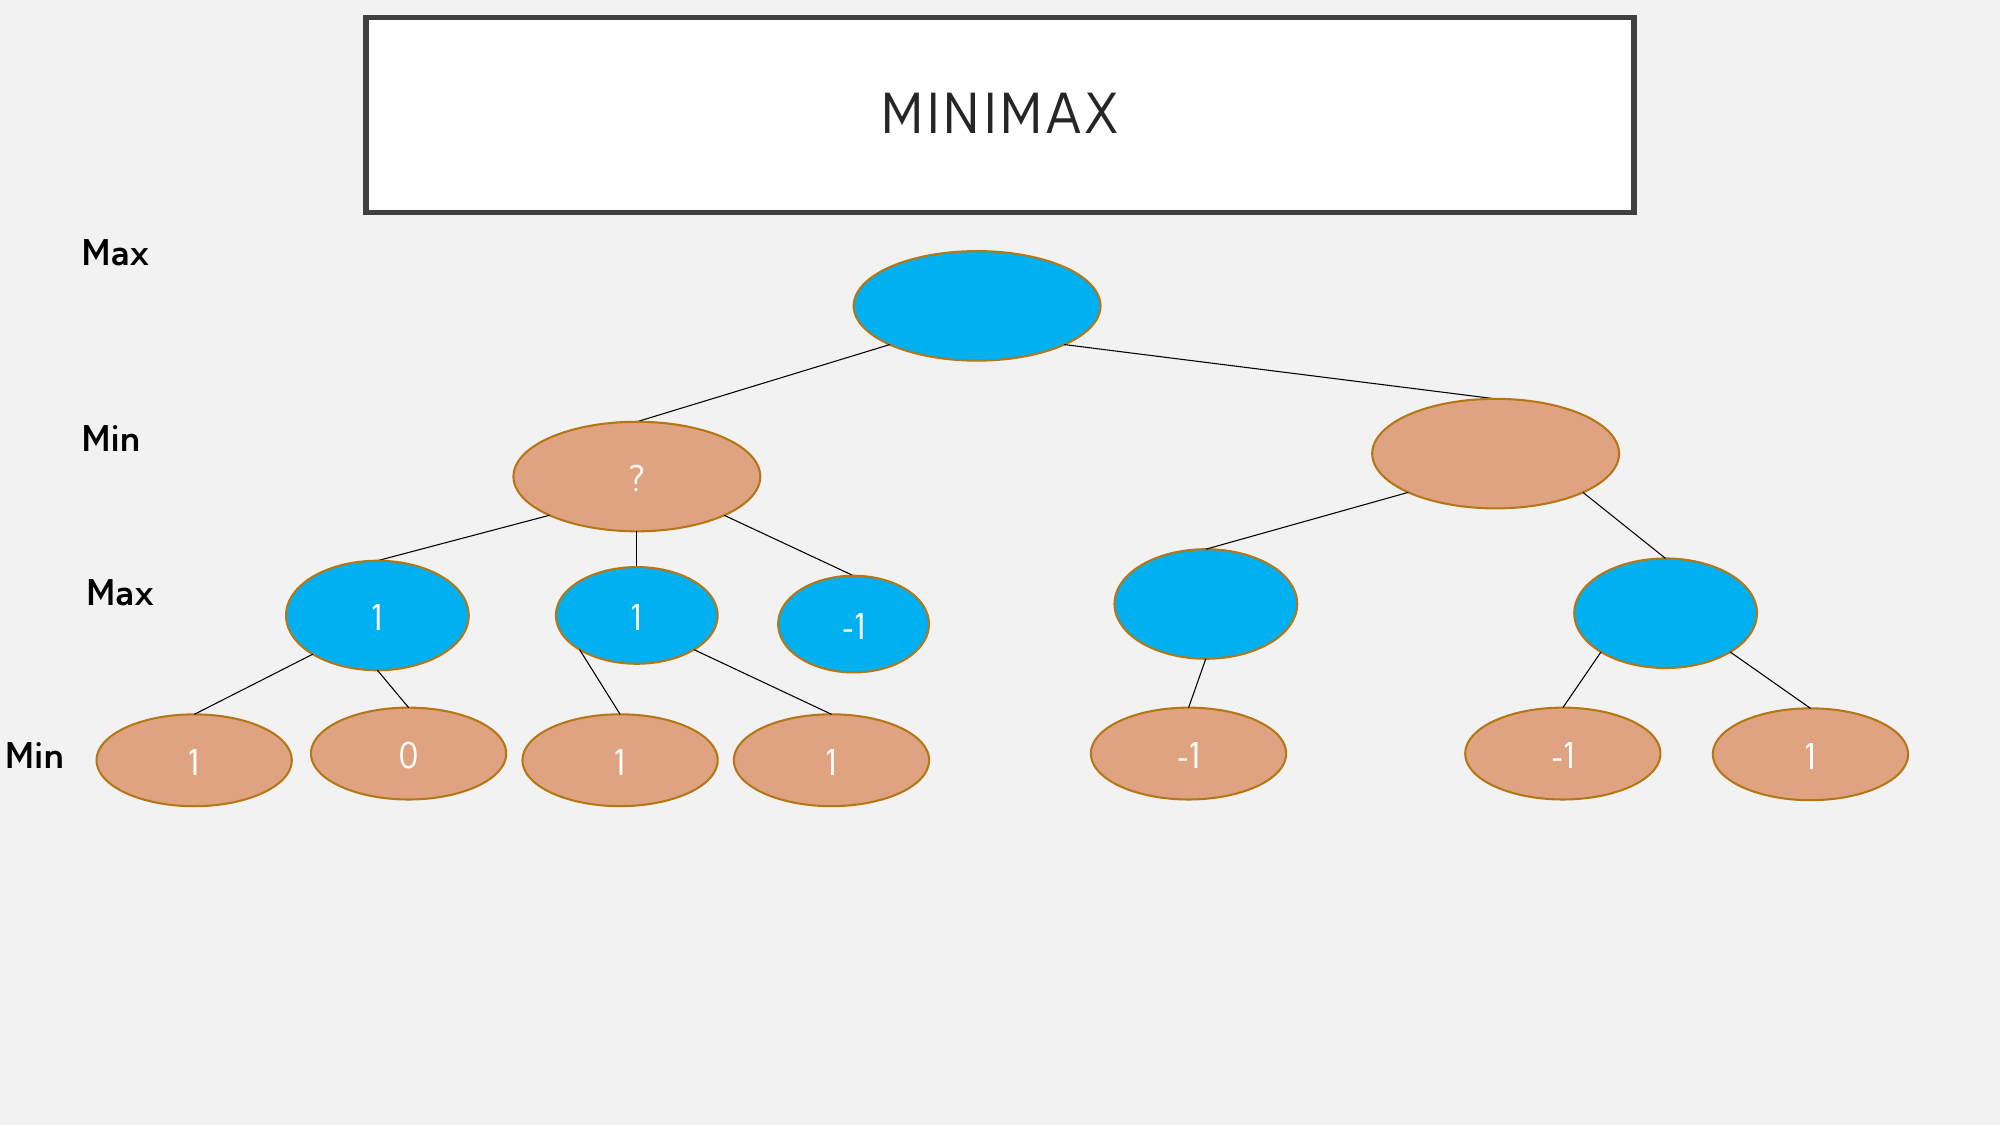

# Minimax
Max

Min
?

Max
1
1
-1
-1
-1
0
1
1
1
1
Min